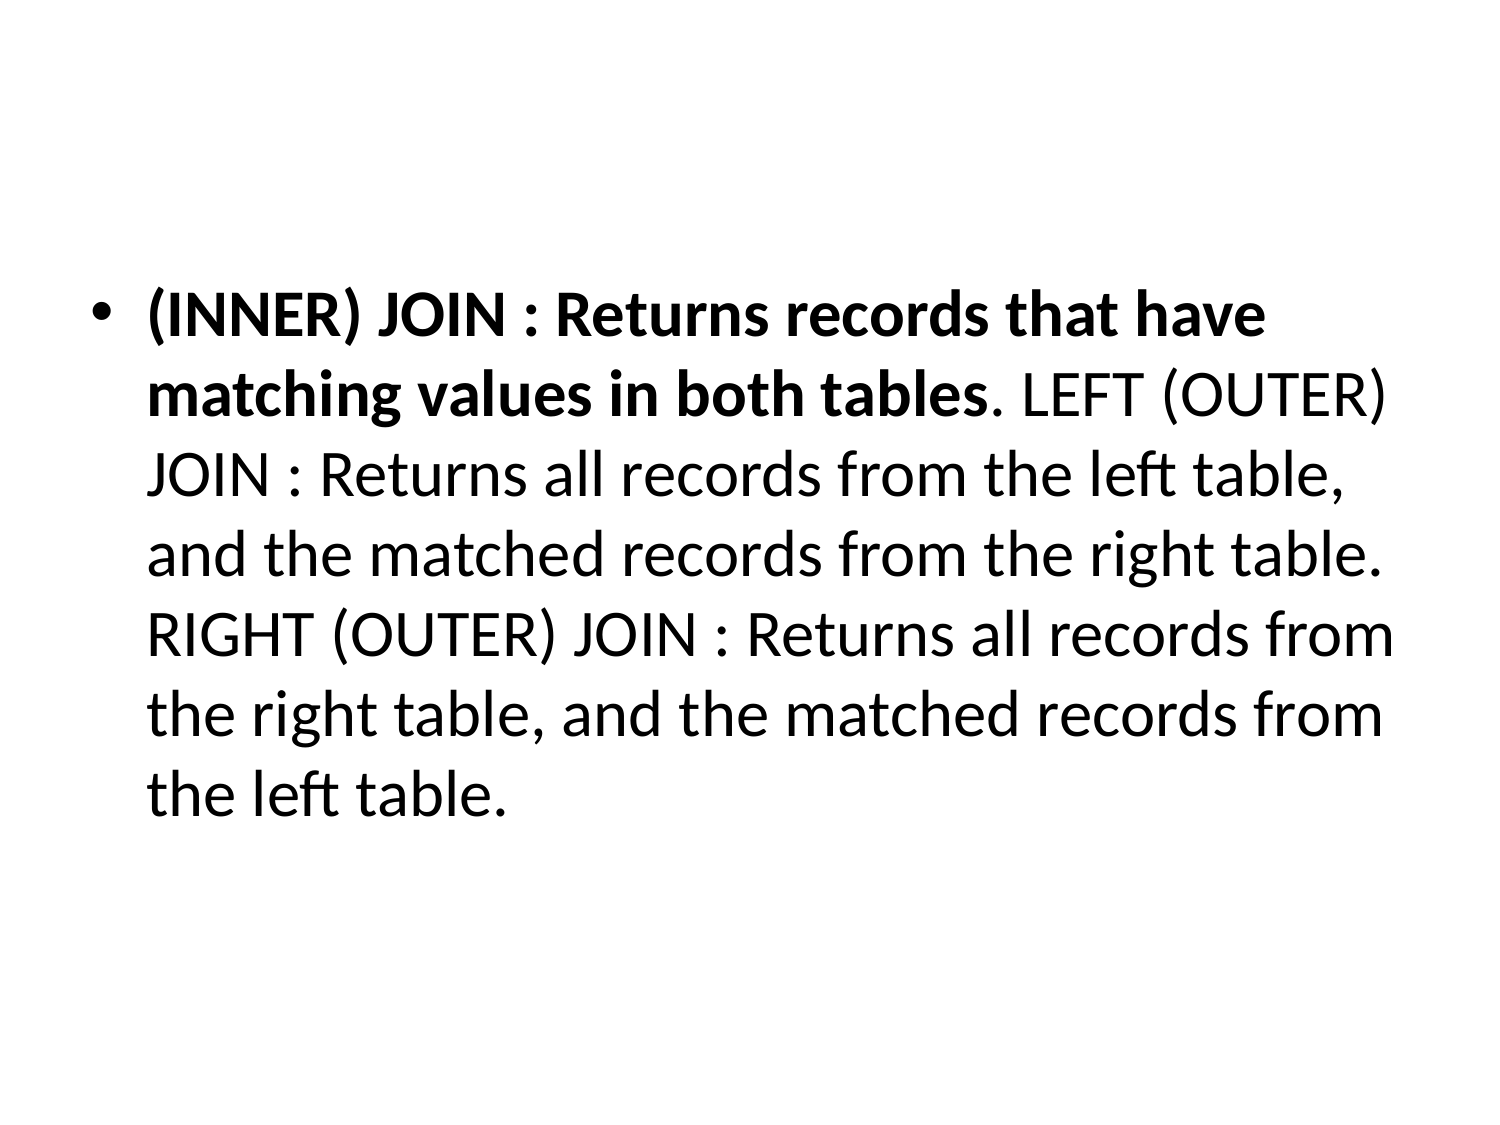

#
(INNER) JOIN : Returns records that have matching values in both tables. LEFT (OUTER) JOIN : Returns all records from the left table, and the matched records from the right table. RIGHT (OUTER) JOIN : Returns all records from the right table, and the matched records from the left table.